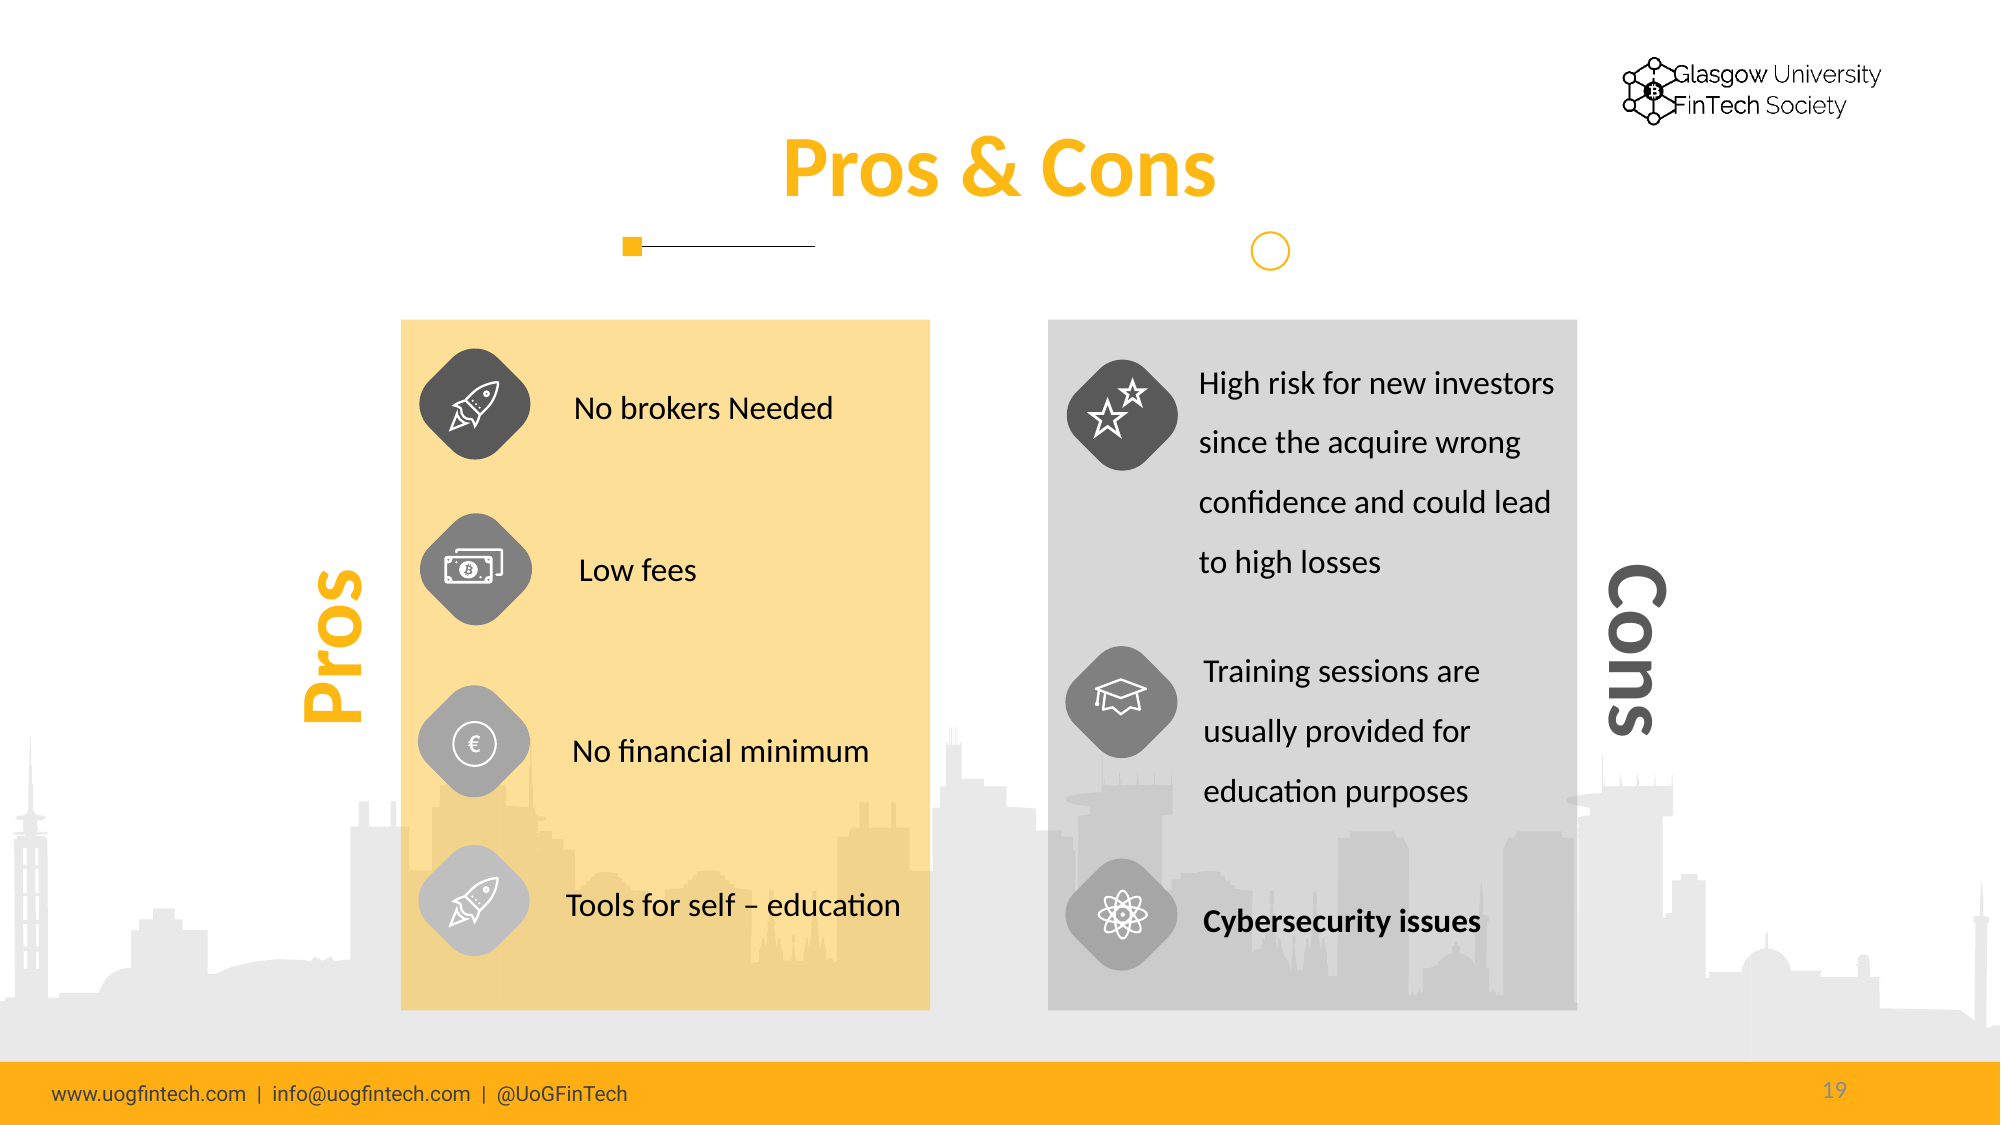

# Pros & Cons

No brokers Needed

Low fees

No financial minimum

Tools for self – education

High risk for new investors since the acquire wrong confidence and could lead to high losses

Training sessions are usually provided for education purposes

Cybersecurity issues

Pros
Cons
19